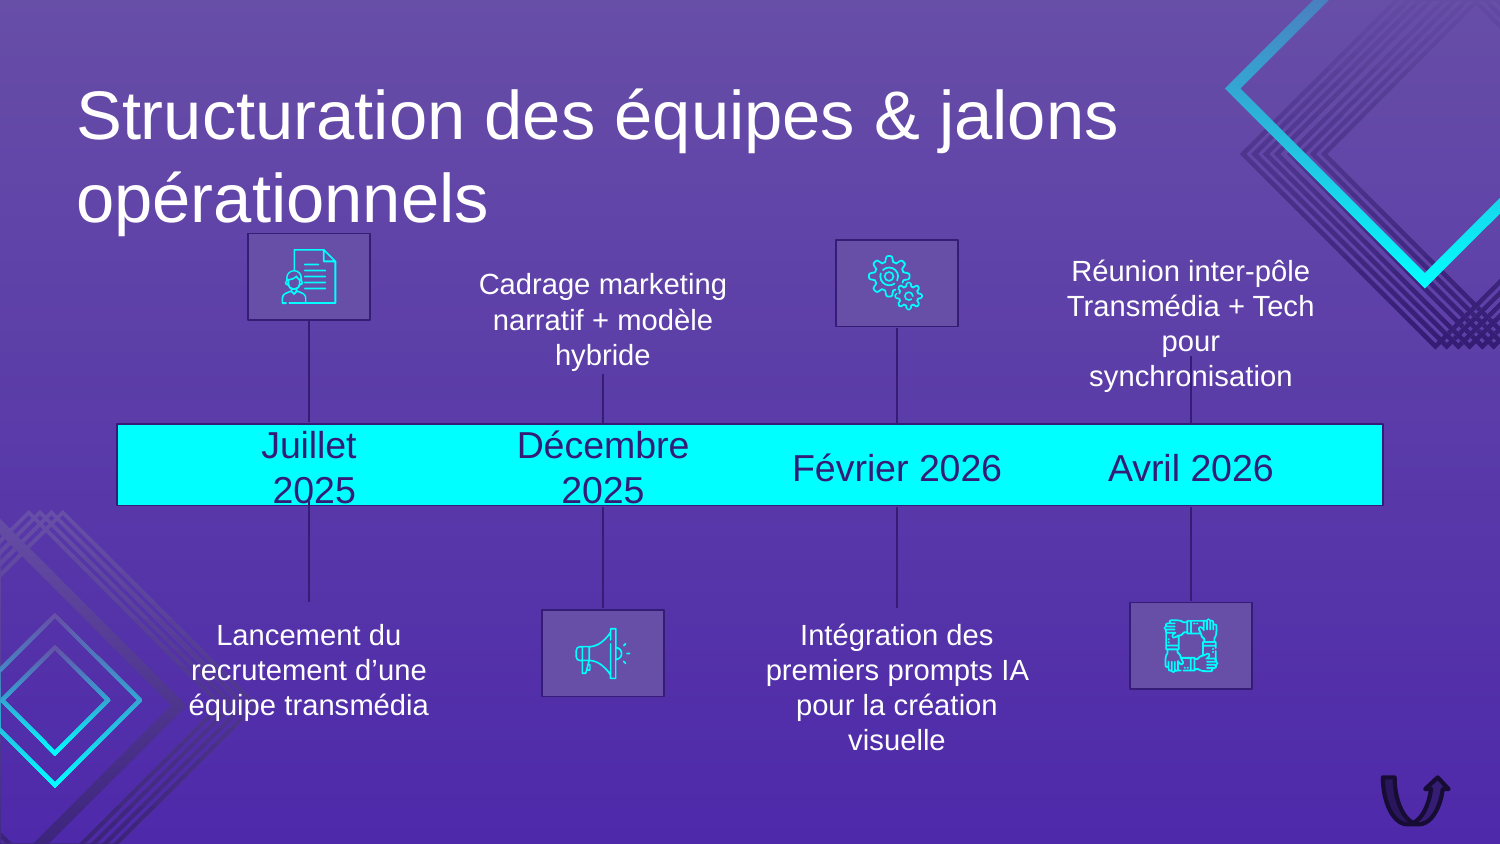

# Structuration des équipes & jalons opérationnels

Réunion inter-pôle Transmédia + Tech pour synchronisation

Cadrage marketing narratif + modèle hybride

Juillet
 2025
Décembre 2025
Février 2026
Avril 2026
Intégration des premiers prompts IA pour la création visuelle
Lancement du recrutement d’une équipe transmédia